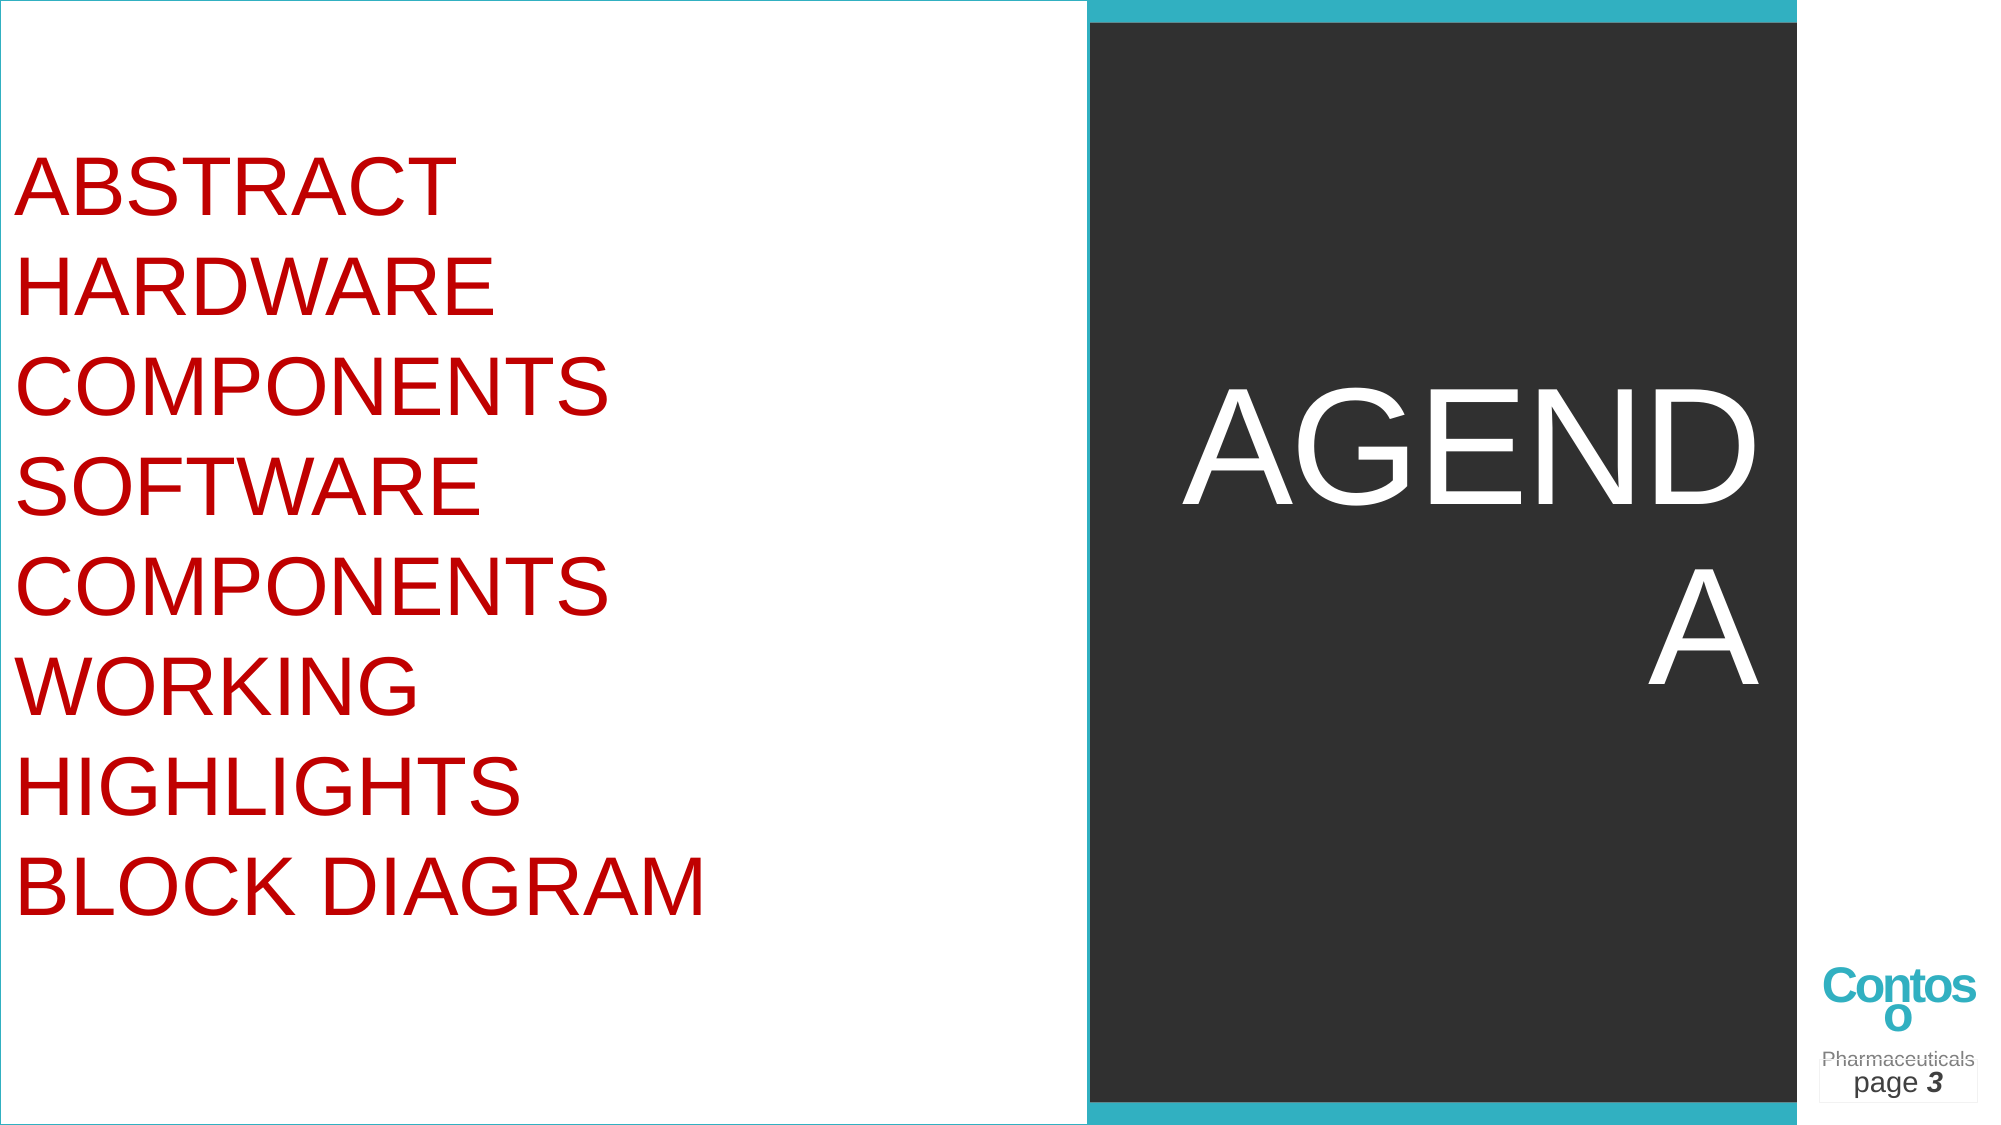

ABSTRACT
HARDWARE COMPONENTS
SOFTWARE COMPONENTS
WORKING
HIGHLIGHTS
BLOCK DIAGRAM

# AGENDA

page 3